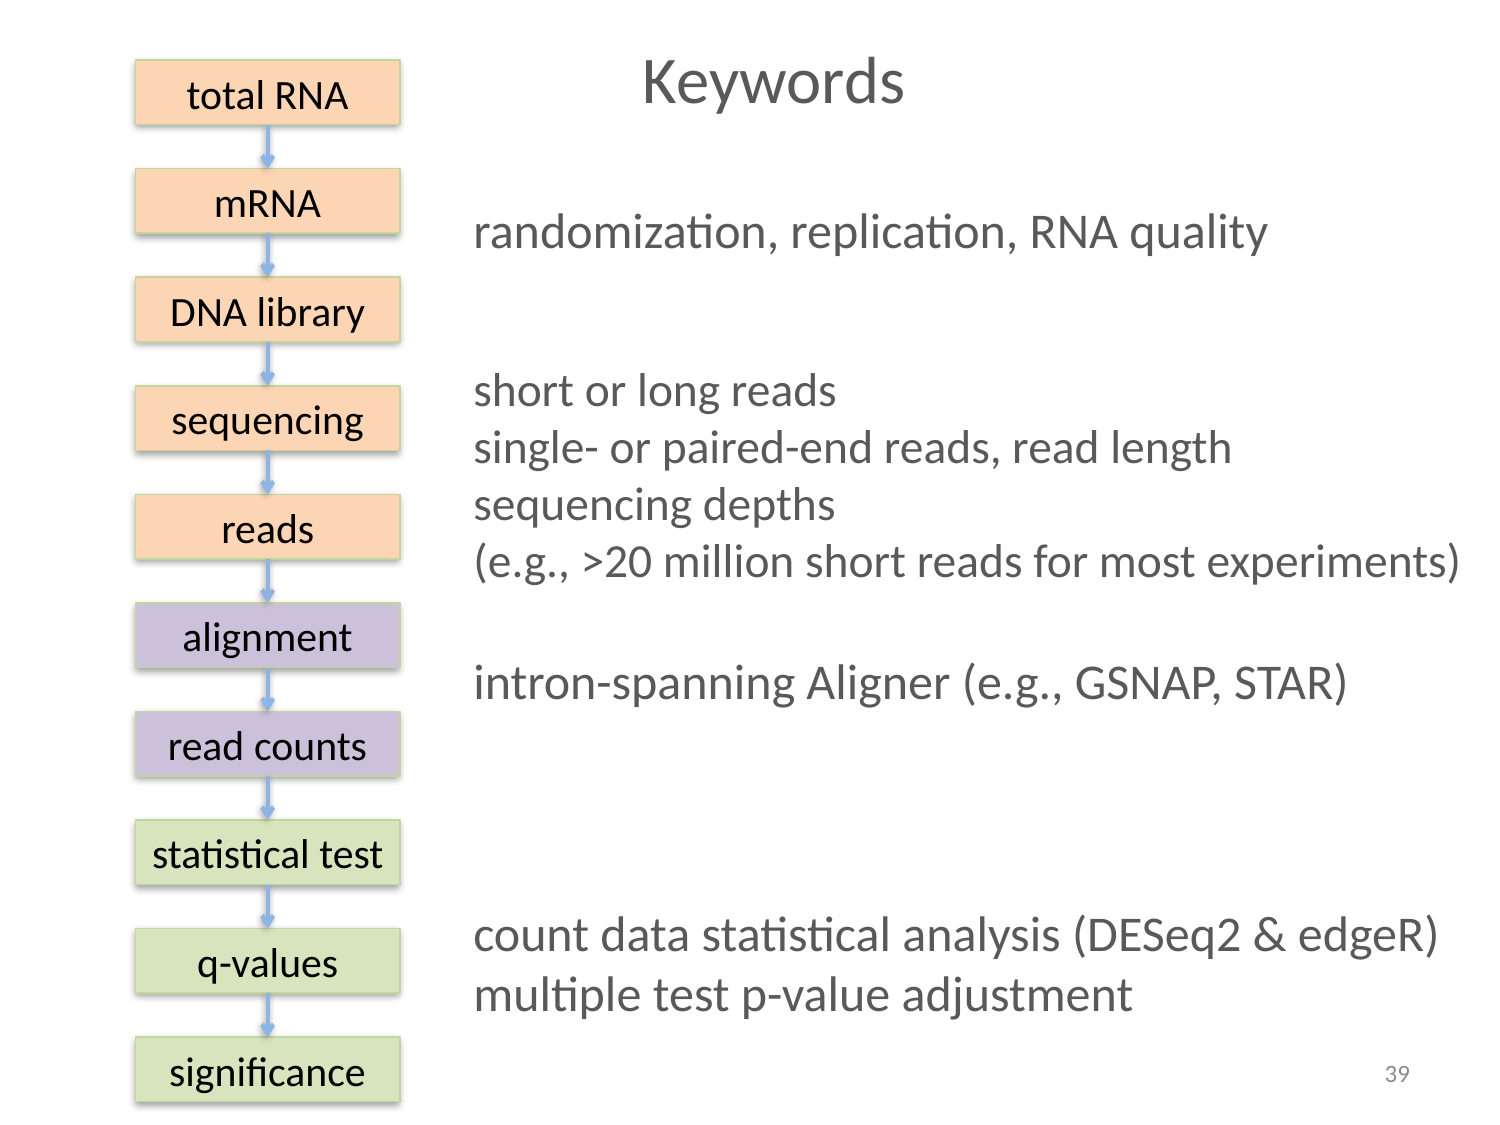

Keywords
total RNA
mRNA
randomization, replication, RNA quality
DNA library
short or long reads
single- or paired-end reads, read length
sequencing depths
(e.g., >20 million short reads for most experiments)
sequencing
reads
alignment
intron-spanning Aligner (e.g., GSNAP, STAR)
read counts
statistical test
count data statistical analysis (DESeq2 & edgeR)
multiple test p-value adjustment
q-values
significance
39